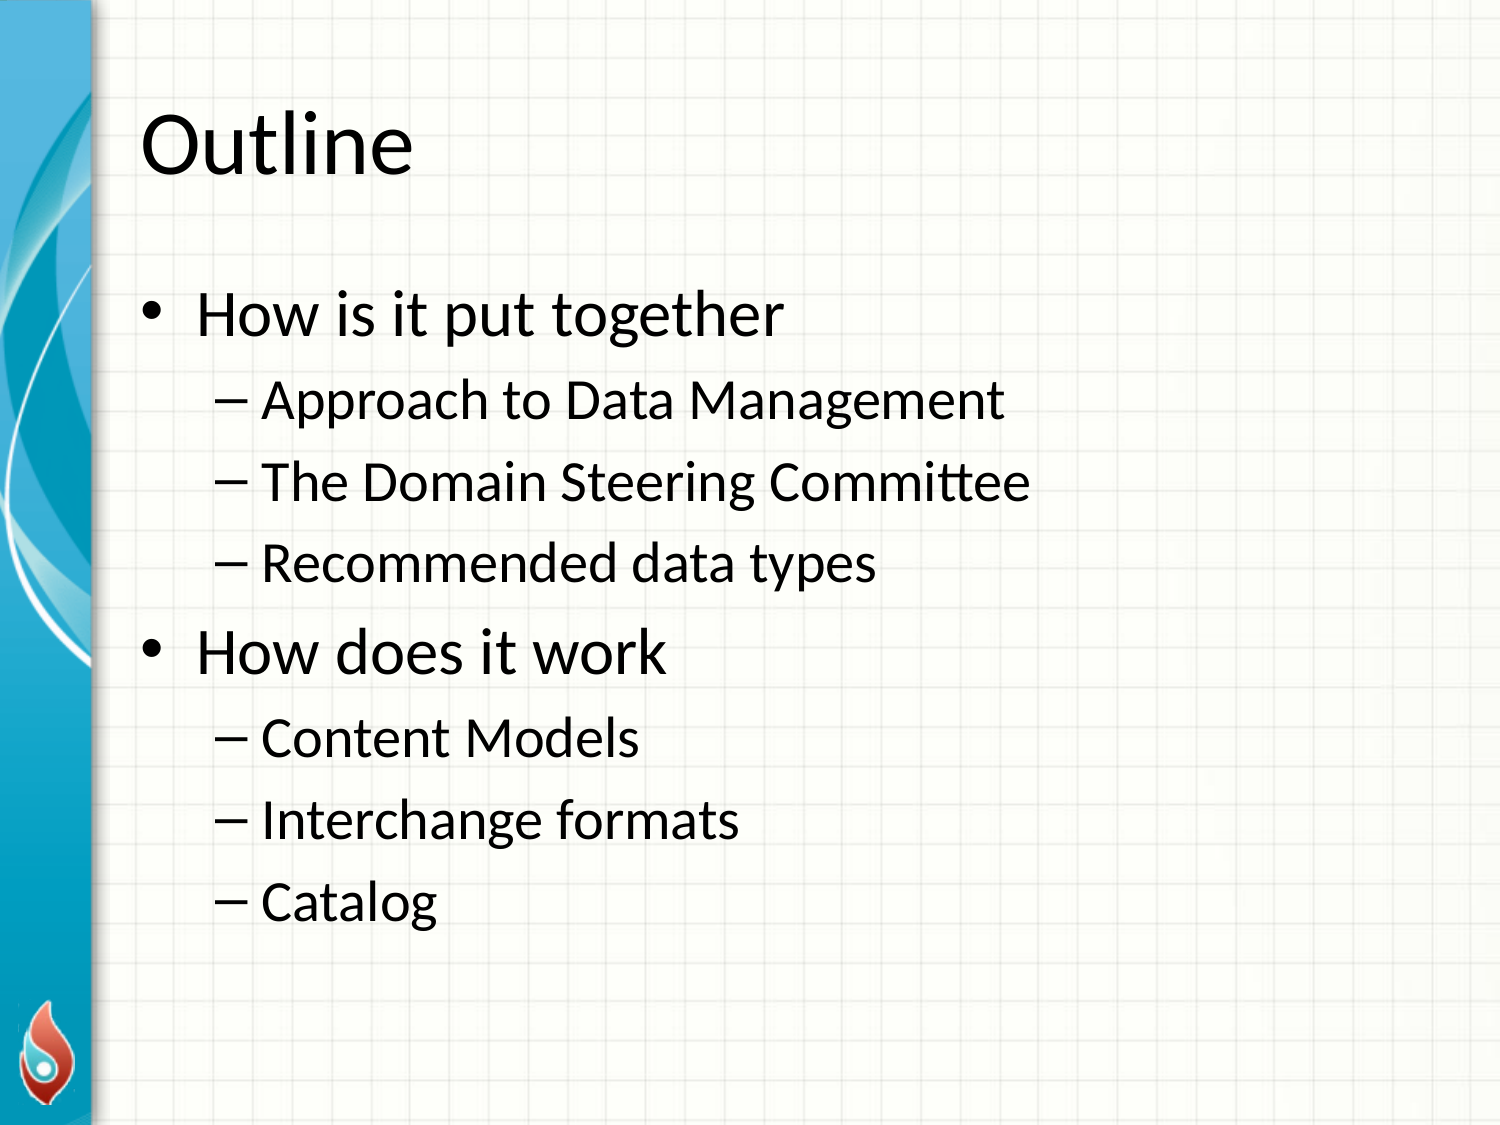

# Outline
How is it put together
Approach to Data Management
The Domain Steering Committee
Recommended data types
How does it work
Content Models
Interchange formats
Catalog